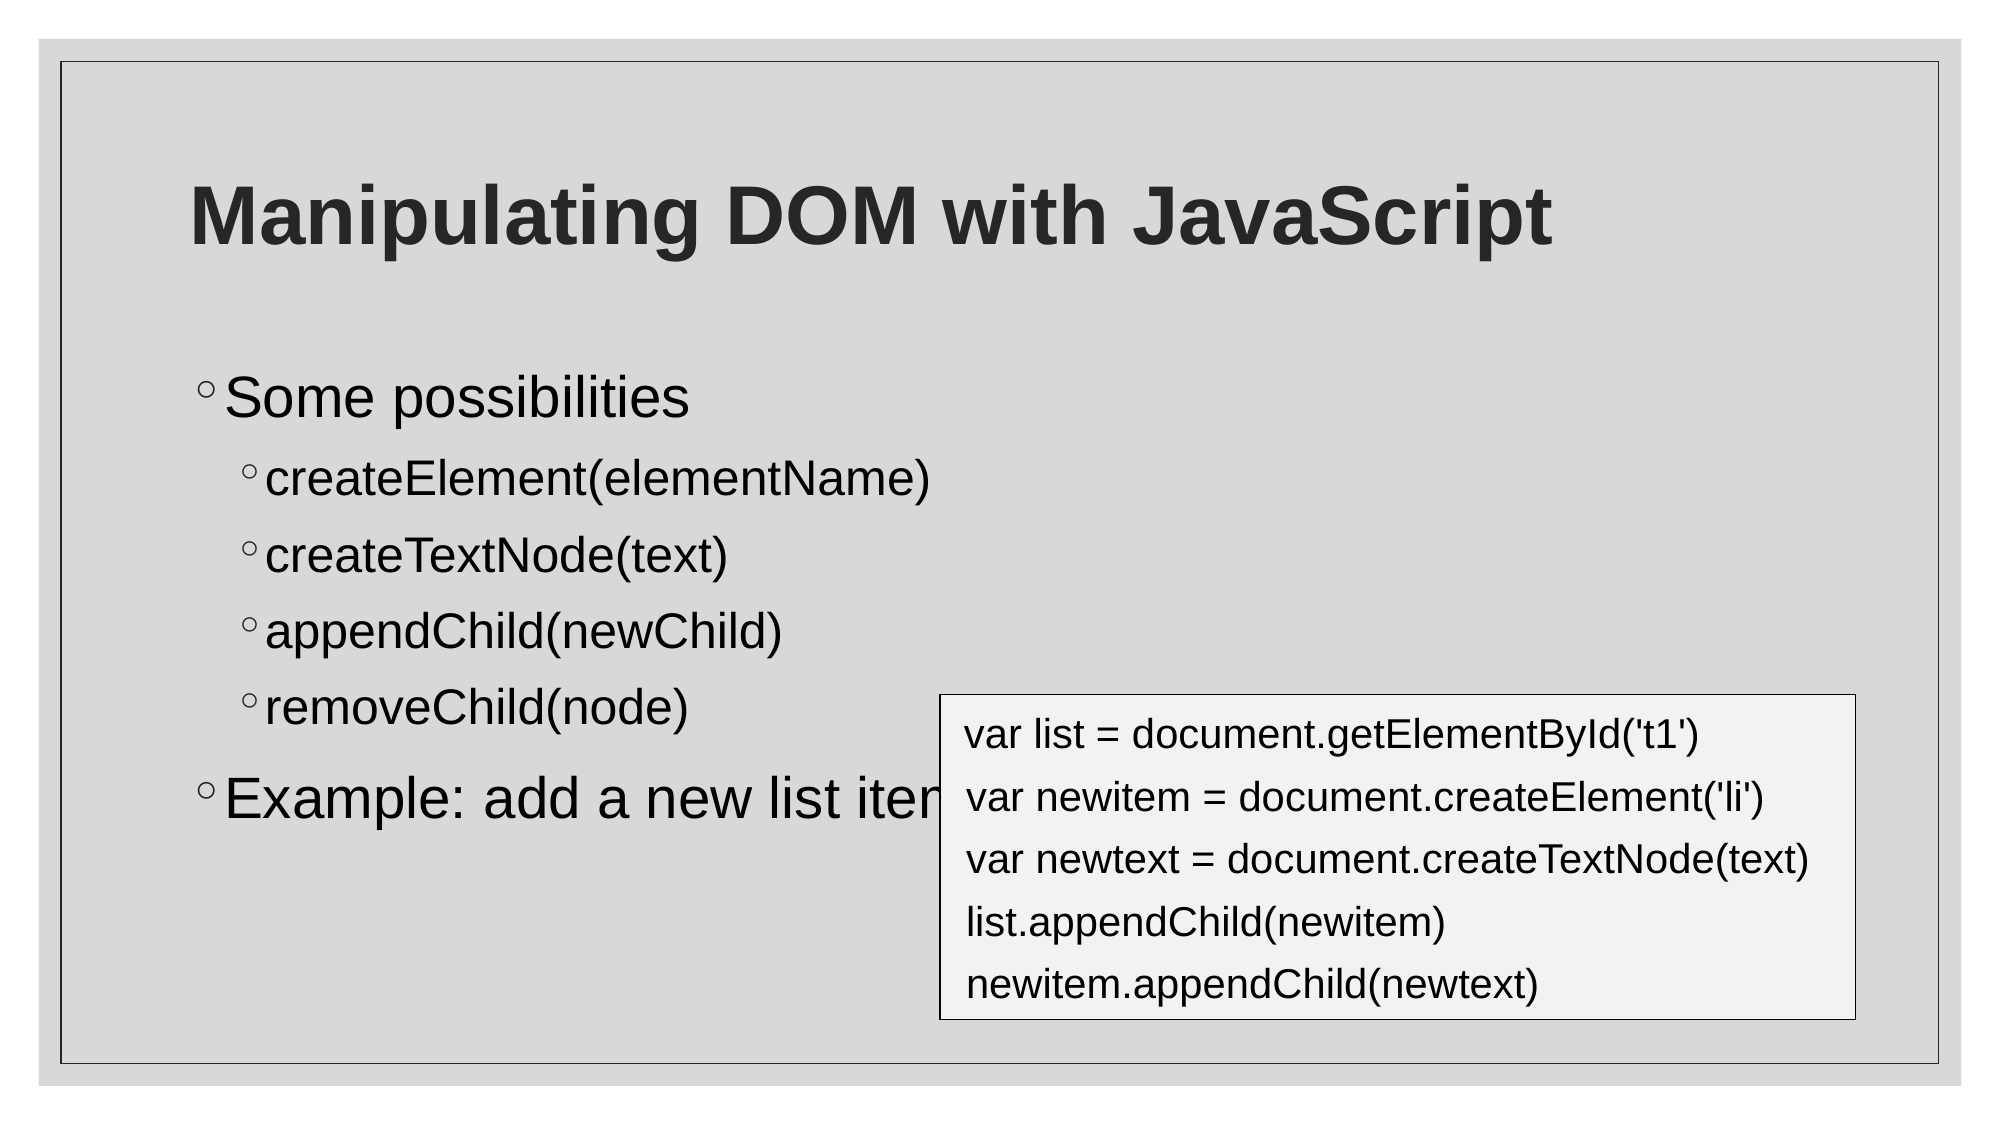

# Manipulating DOM with JavaScript
Some possibilities
createElement(elementName)
createTextNode(text)
appendChild(newChild)
removeChild(node)
Example: add a new list item
 var list = document.getElementById('t1')
 var newitem = document.createElement('li')
 var newtext = document.createTextNode(text)
 list.appendChild(newitem)
 newitem.appendChild(newtext)